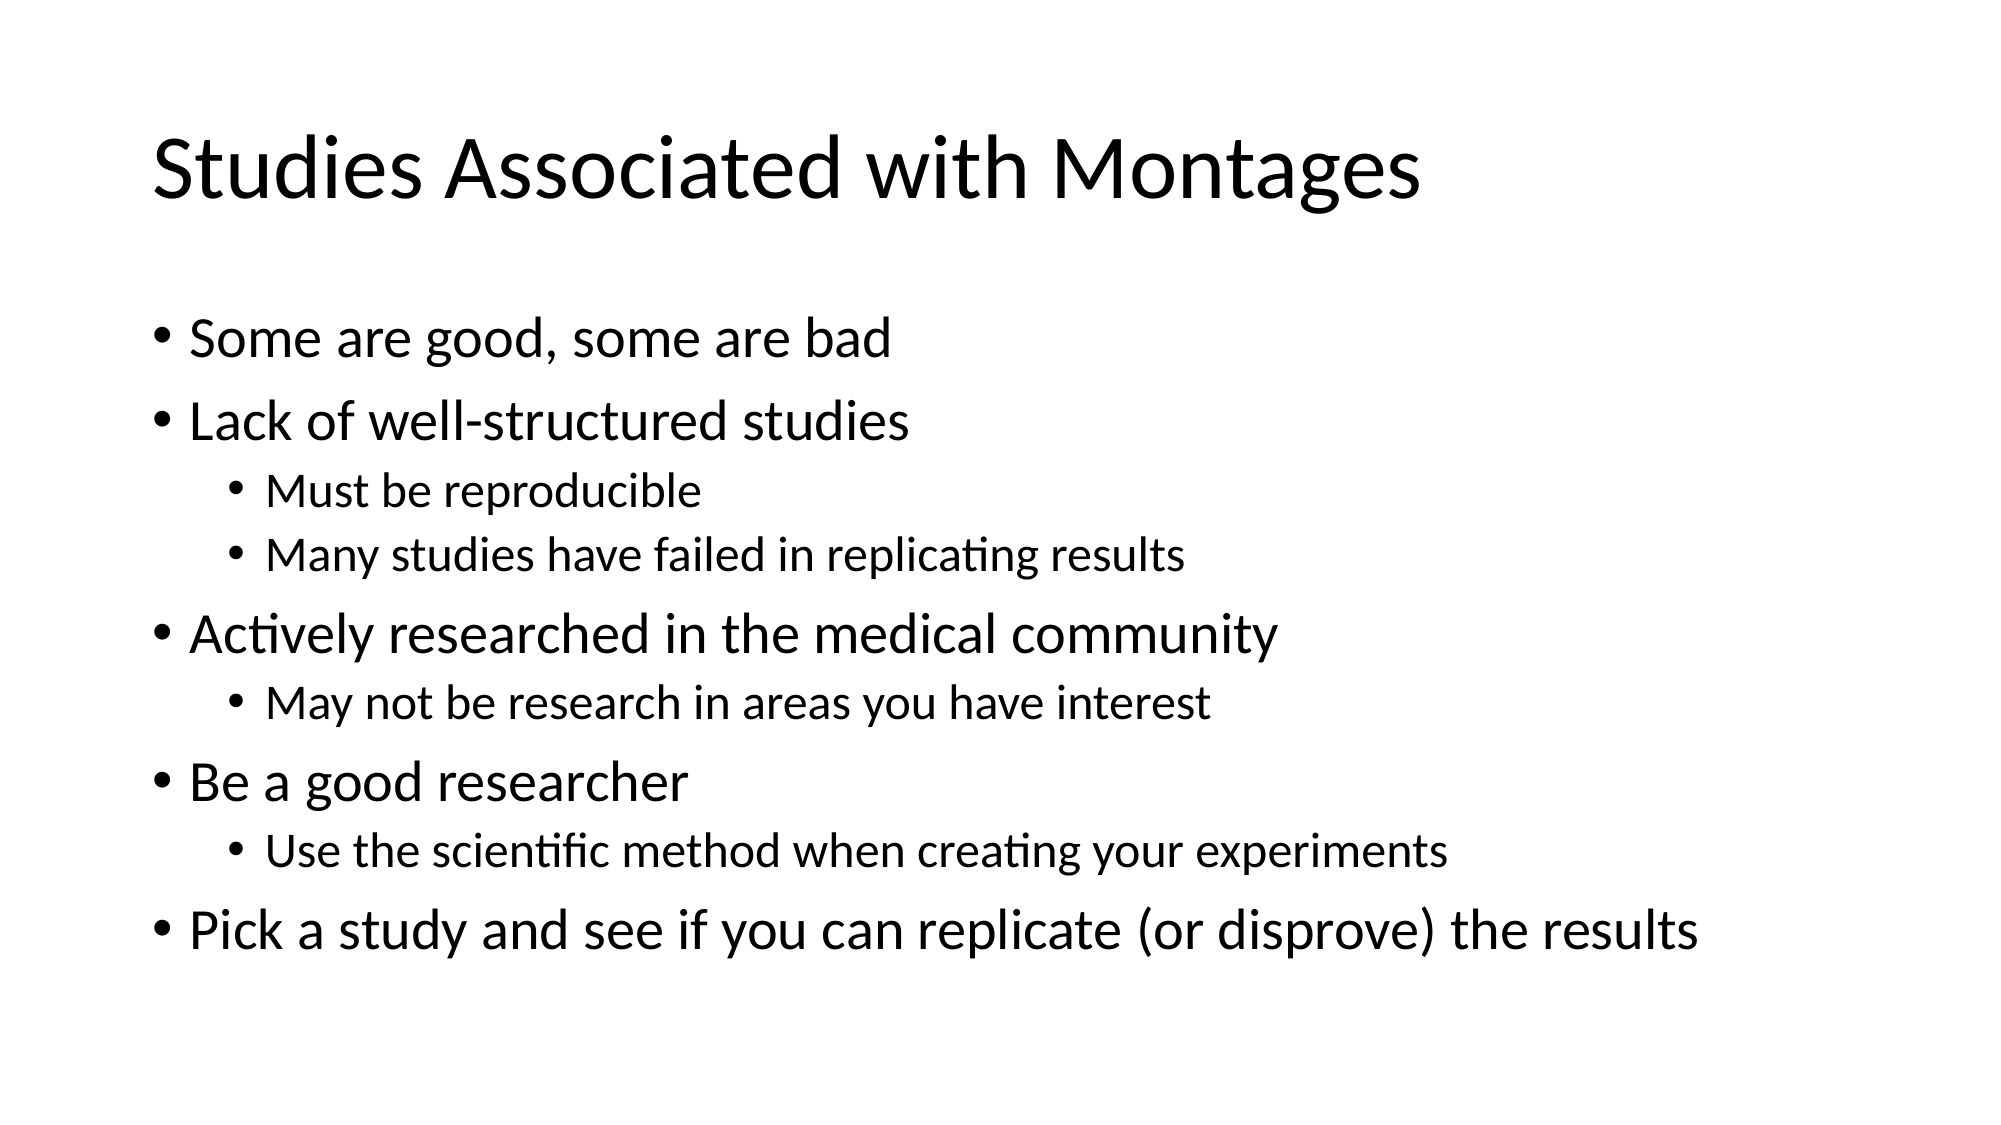

# Studies Associated with Montages
Some are good, some are bad
Lack of well-structured studies
Must be reproducible
Many studies have failed in replicating results
Actively researched in the medical community
May not be research in areas you have interest
Be a good researcher
Use the scientific method when creating your experiments
Pick a study and see if you can replicate (or disprove) the results